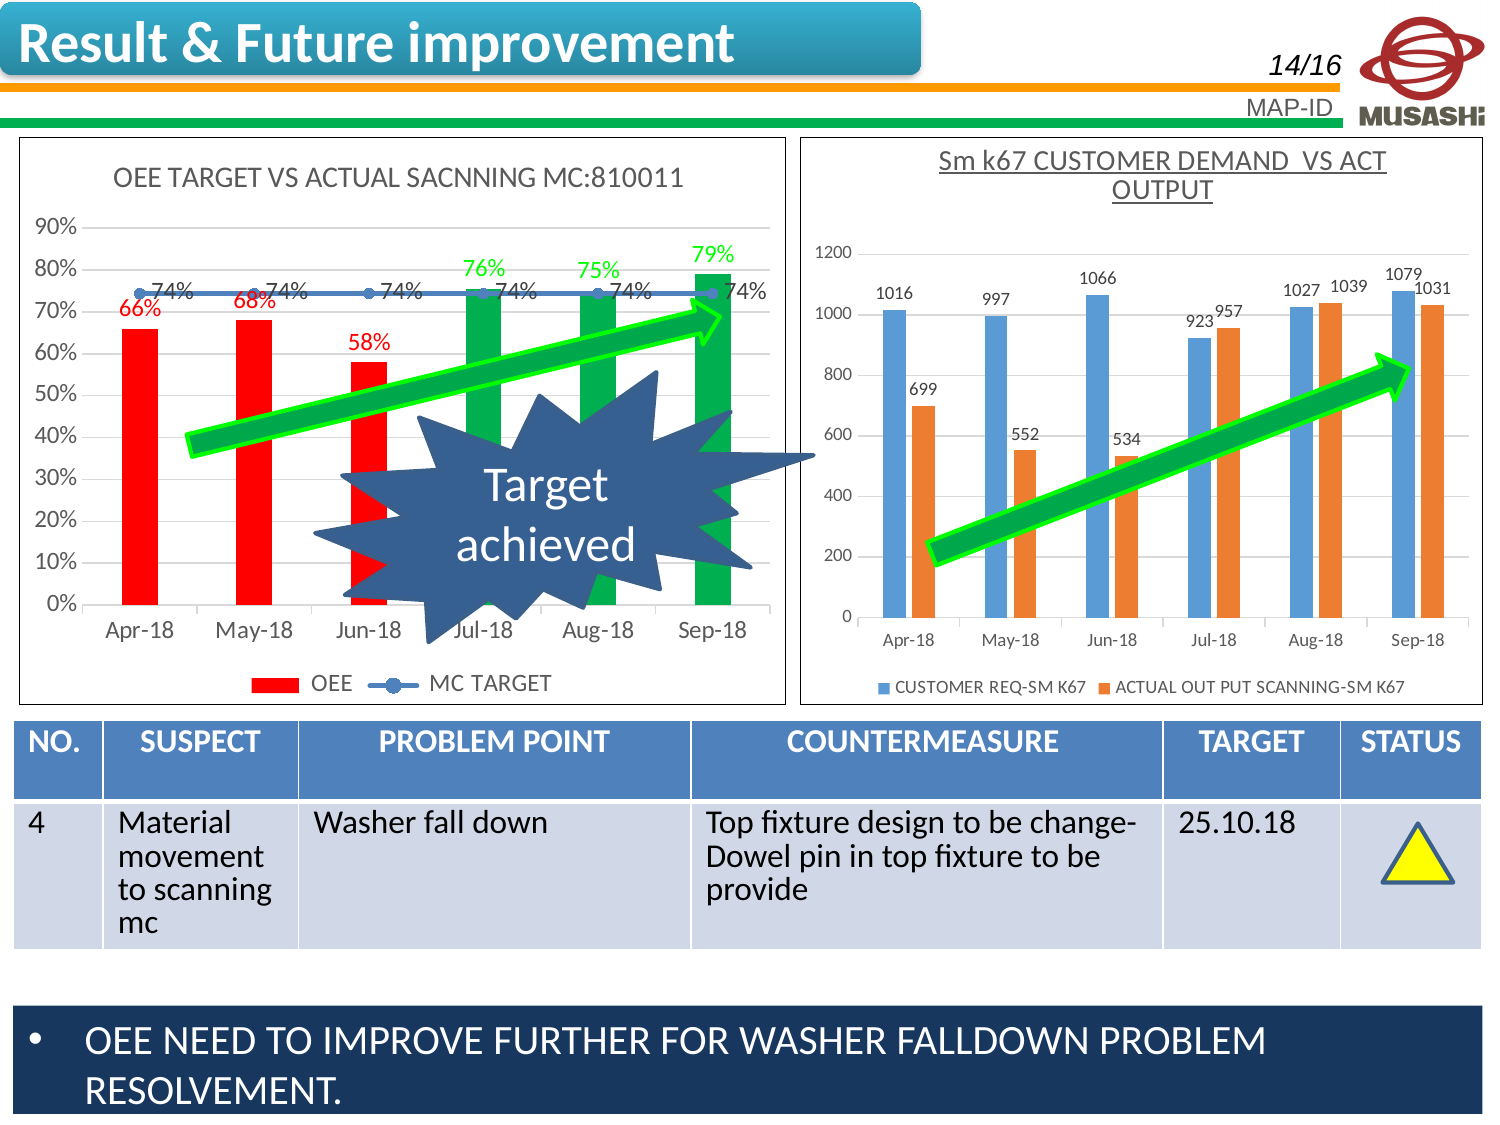

Result & Future improvement

### Chart: Sm k67 CUSTOMER DEMAND  VS ACT OUTPUT

| Category | CUSTOMER REQ-SM K67 | ACTUAL OUT PUT SCANNING-SM K67 |
|---|---|---|
| 43191 | 1016.1666666666666 | 699.0 |
| 43221 | 997.2307692307693 | 552.0 |
| 43252 | 1066.0 | 534.0 |
| 43282 | 923.0 | 957.0 |
| 43313 | 1027.0 | 1039.0 |
| 43344 | 1079.0 | 1031.0 |

### Chart: OEE TARGET VS ACTUAL SACNNING MC:810011

| Category |  OEE |  MC TARGET |
|---|---|---|
| 43191 | 0.66 | 0.7435 |
| 43221 | 0.68 | 0.7435 |
| 43252 | 0.58 | 0.7435 |
| 43282 | 0.755 | 0.7435 |
| 43313 | 0.7509999999999999 | 0.7435 |
| 43344 | 0.79 | 0.7435 |
Target achieved

| NO. | SUSPECT | PROBLEM POINT | COUNTERMEASURE | TARGET | STATUS |
| --- | --- | --- | --- | --- | --- |
| 4 | Material movement to scanning mc | Washer fall down | Top fixture design to be change-Dowel pin in top fixture to be provide | 25.10.18 |  |

OEE NEED TO IMPROVE FURTHER FOR WASHER FALLDOWN PROBLEM RESOLVEMENT.